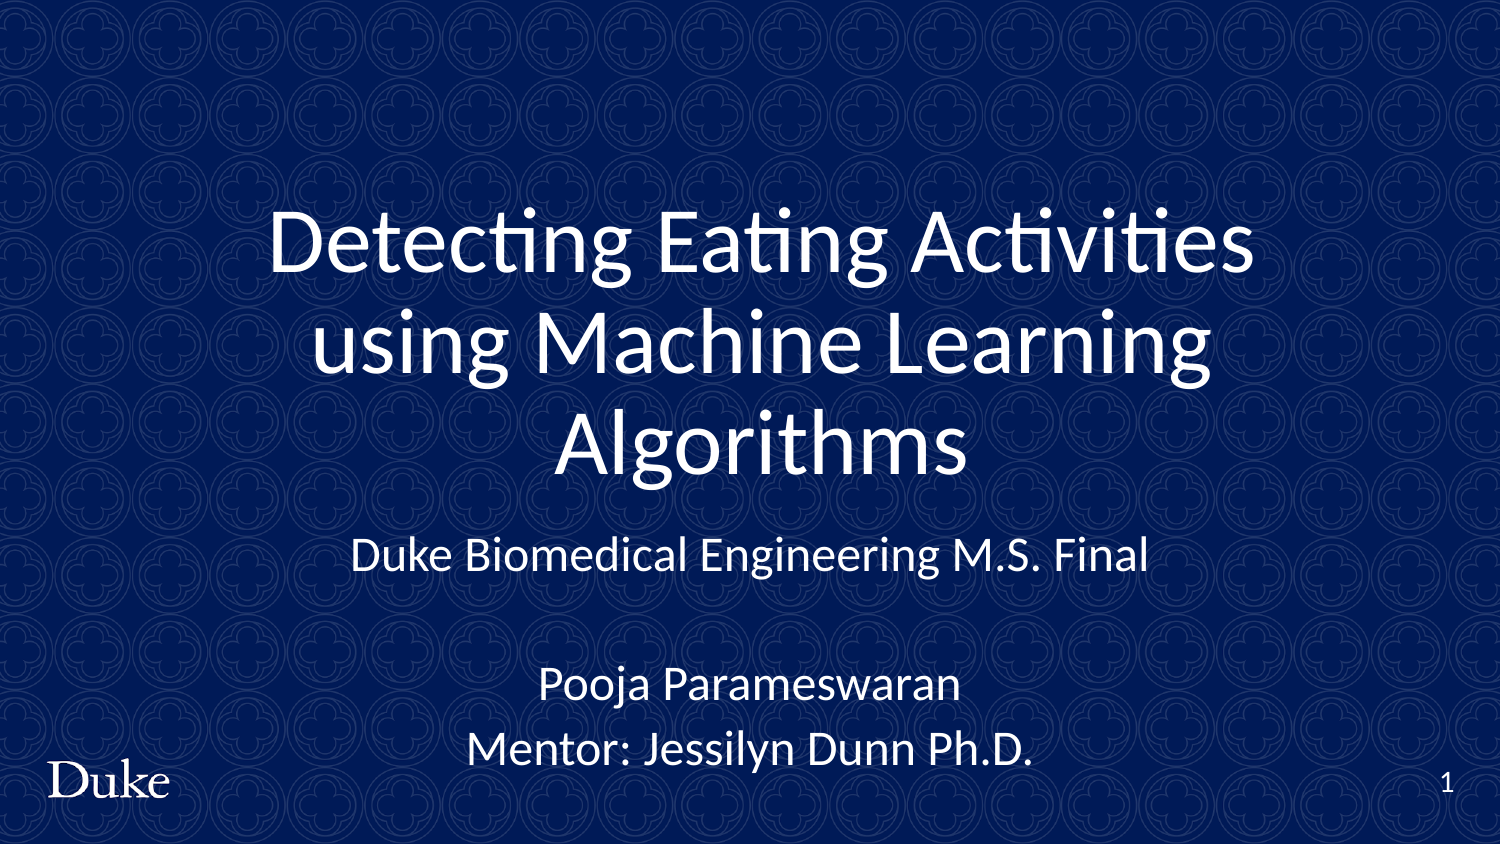

# Detecting Eating Activities using Machine Learning Algorithms
Duke Biomedical Engineering M.S. Final

Pooja Parameswaran
Mentor: Jessilyn Dunn Ph.D.
1